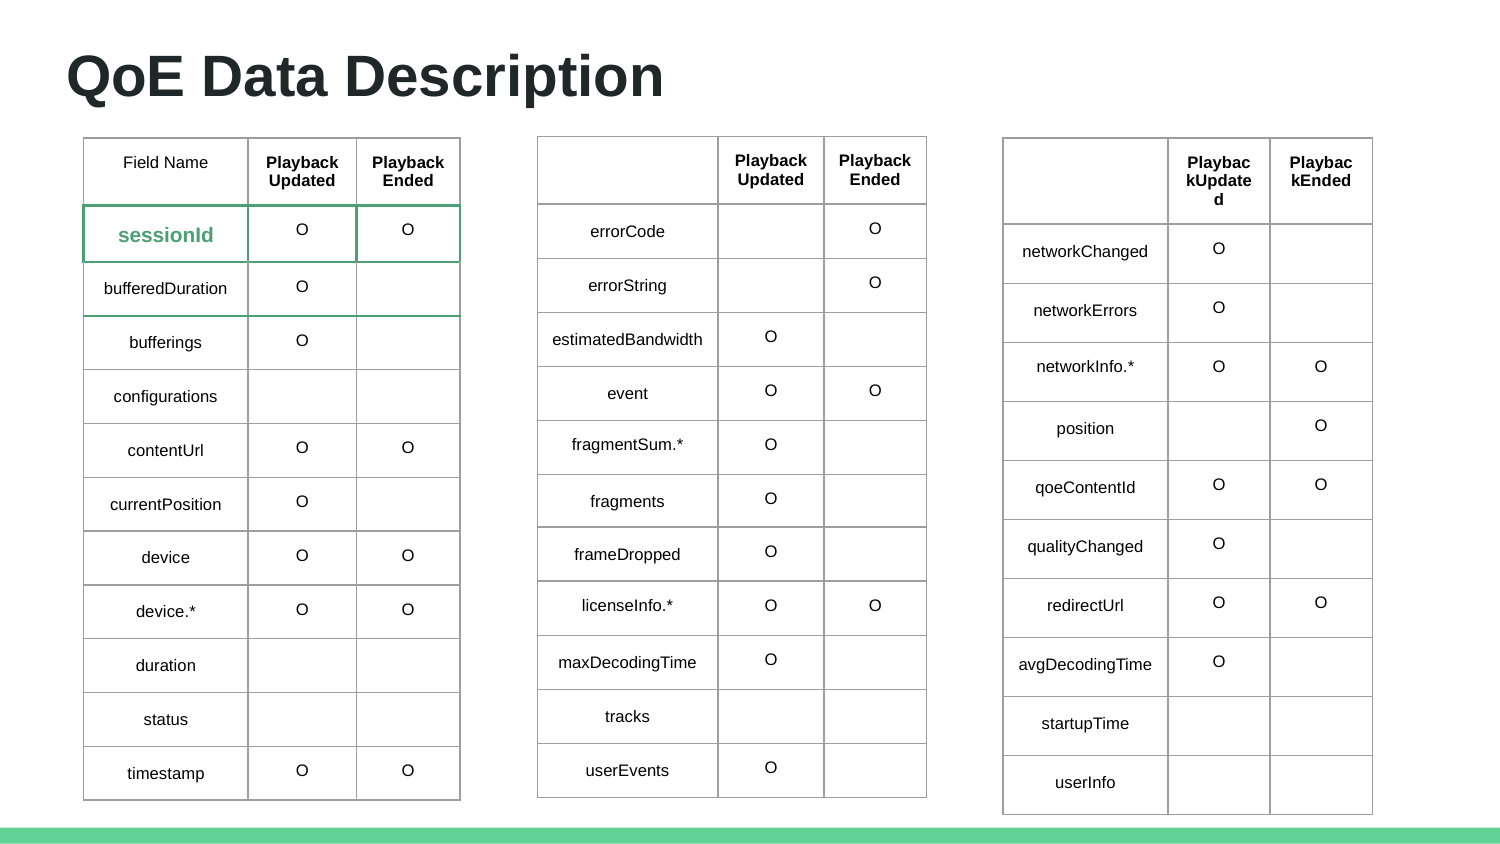

# QoE Data Description
|  | PlaybackUpdated | PlaybackEnded |
| --- | --- | --- |
| errorCode |  | O |
| errorString |  | O |
| estimatedBandwidth | O |  |
| event | O | O |
| fragmentSum.\* | O |  |
| fragments | O |  |
| frameDropped | O |  |
| licenseInfo.\* | O | O |
| maxDecodingTime | O |  |
| tracks |  |  |
| userEvents | O |  |
| Field Name | PlaybackUpdated | PlaybackEnded |
| --- | --- | --- |
| sessionId | O | O |
| bufferedDuration | O |  |
| bufferings | O |  |
| configurations |  |  |
| contentUrl | O | O |
| currentPosition | O |  |
| device | O | O |
| device.\* | O | O |
| duration |  |  |
| status |  |  |
| timestamp | O | O |
|  | PlaybackUpdated | PlaybackEnded |
| --- | --- | --- |
| networkChanged | O |  |
| networkErrors | O |  |
| networkInfo.\* | O | O |
| position |  | O |
| qoeContentId | O | O |
| qualityChanged | O |  |
| redirectUrl | O | O |
| avgDecodingTime | O |  |
| startupTime |  |  |
| userInfo |  |  |